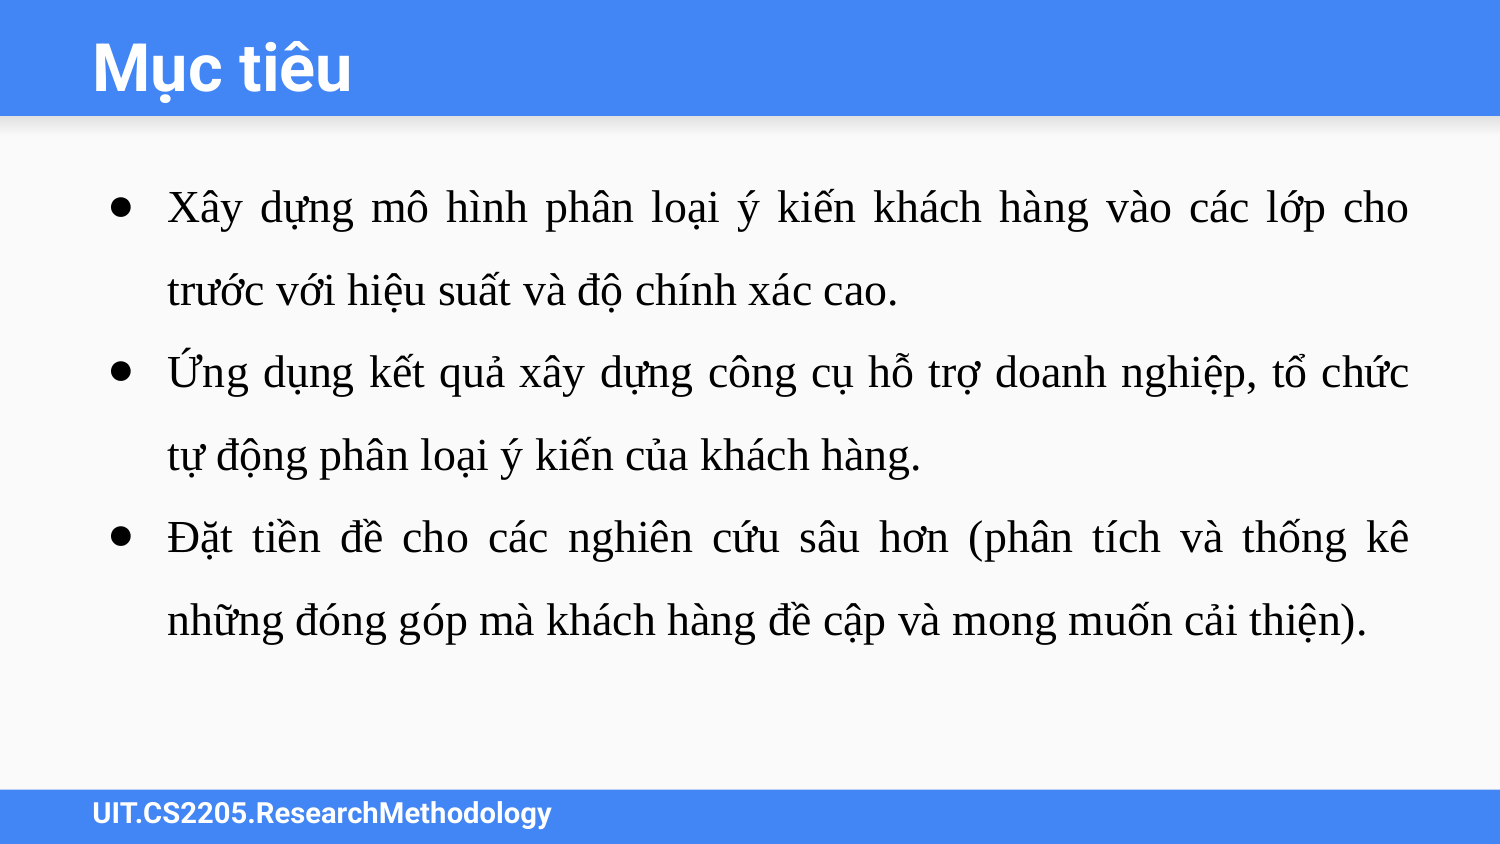

# Mục tiêu
Xây dựng mô hình phân loại ý kiến khách hàng vào các lớp cho trước với hiệu suất và độ chính xác cao.
Ứng dụng kết quả xây dựng công cụ hỗ trợ doanh nghiệp, tổ chức tự động phân loại ý kiến của khách hàng.
Đặt tiền đề cho các nghiên cứu sâu hơn (phân tích và thống kê những đóng góp mà khách hàng đề cập và mong muốn cải thiện).